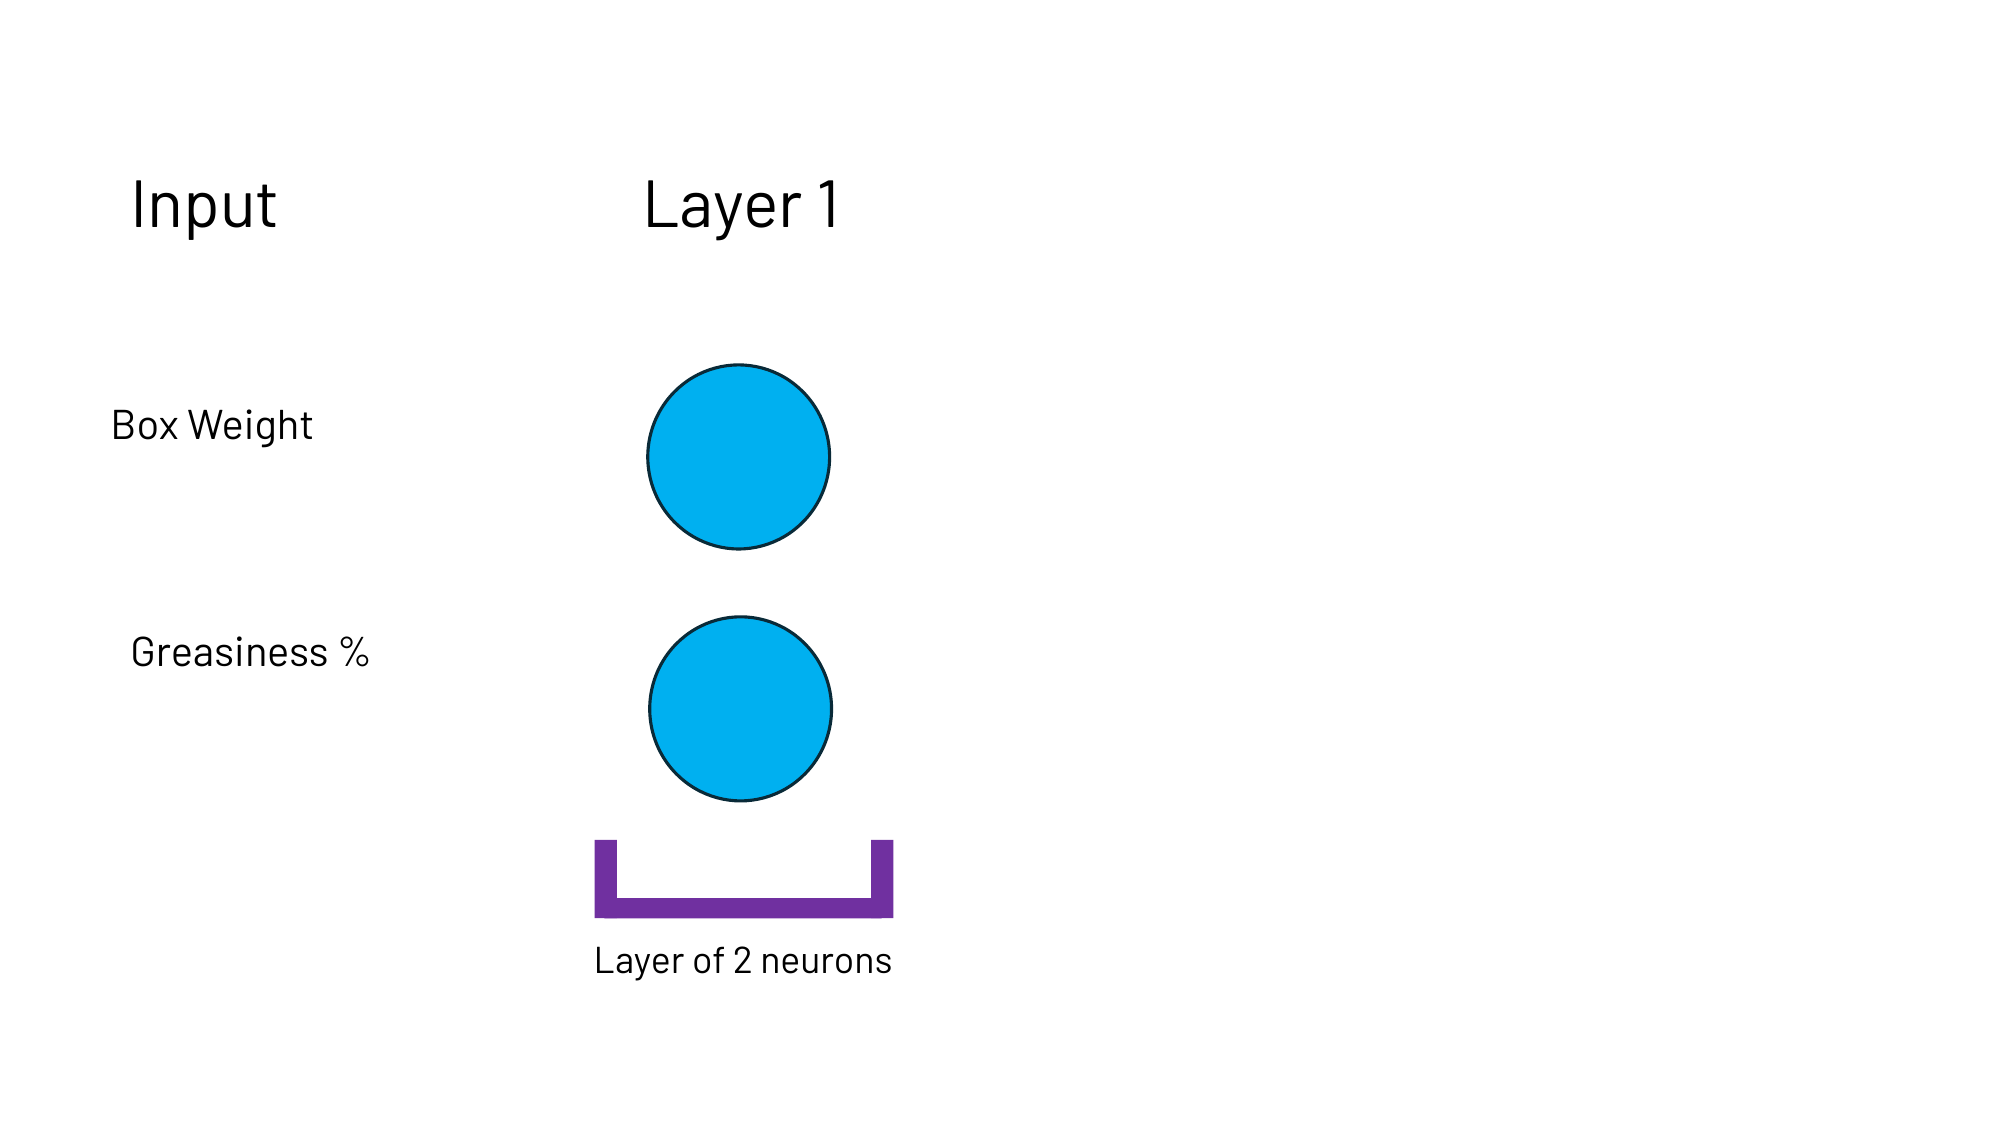

Input
Layer 1

Box Weight

Greasiness %

Layer of 2 neurons